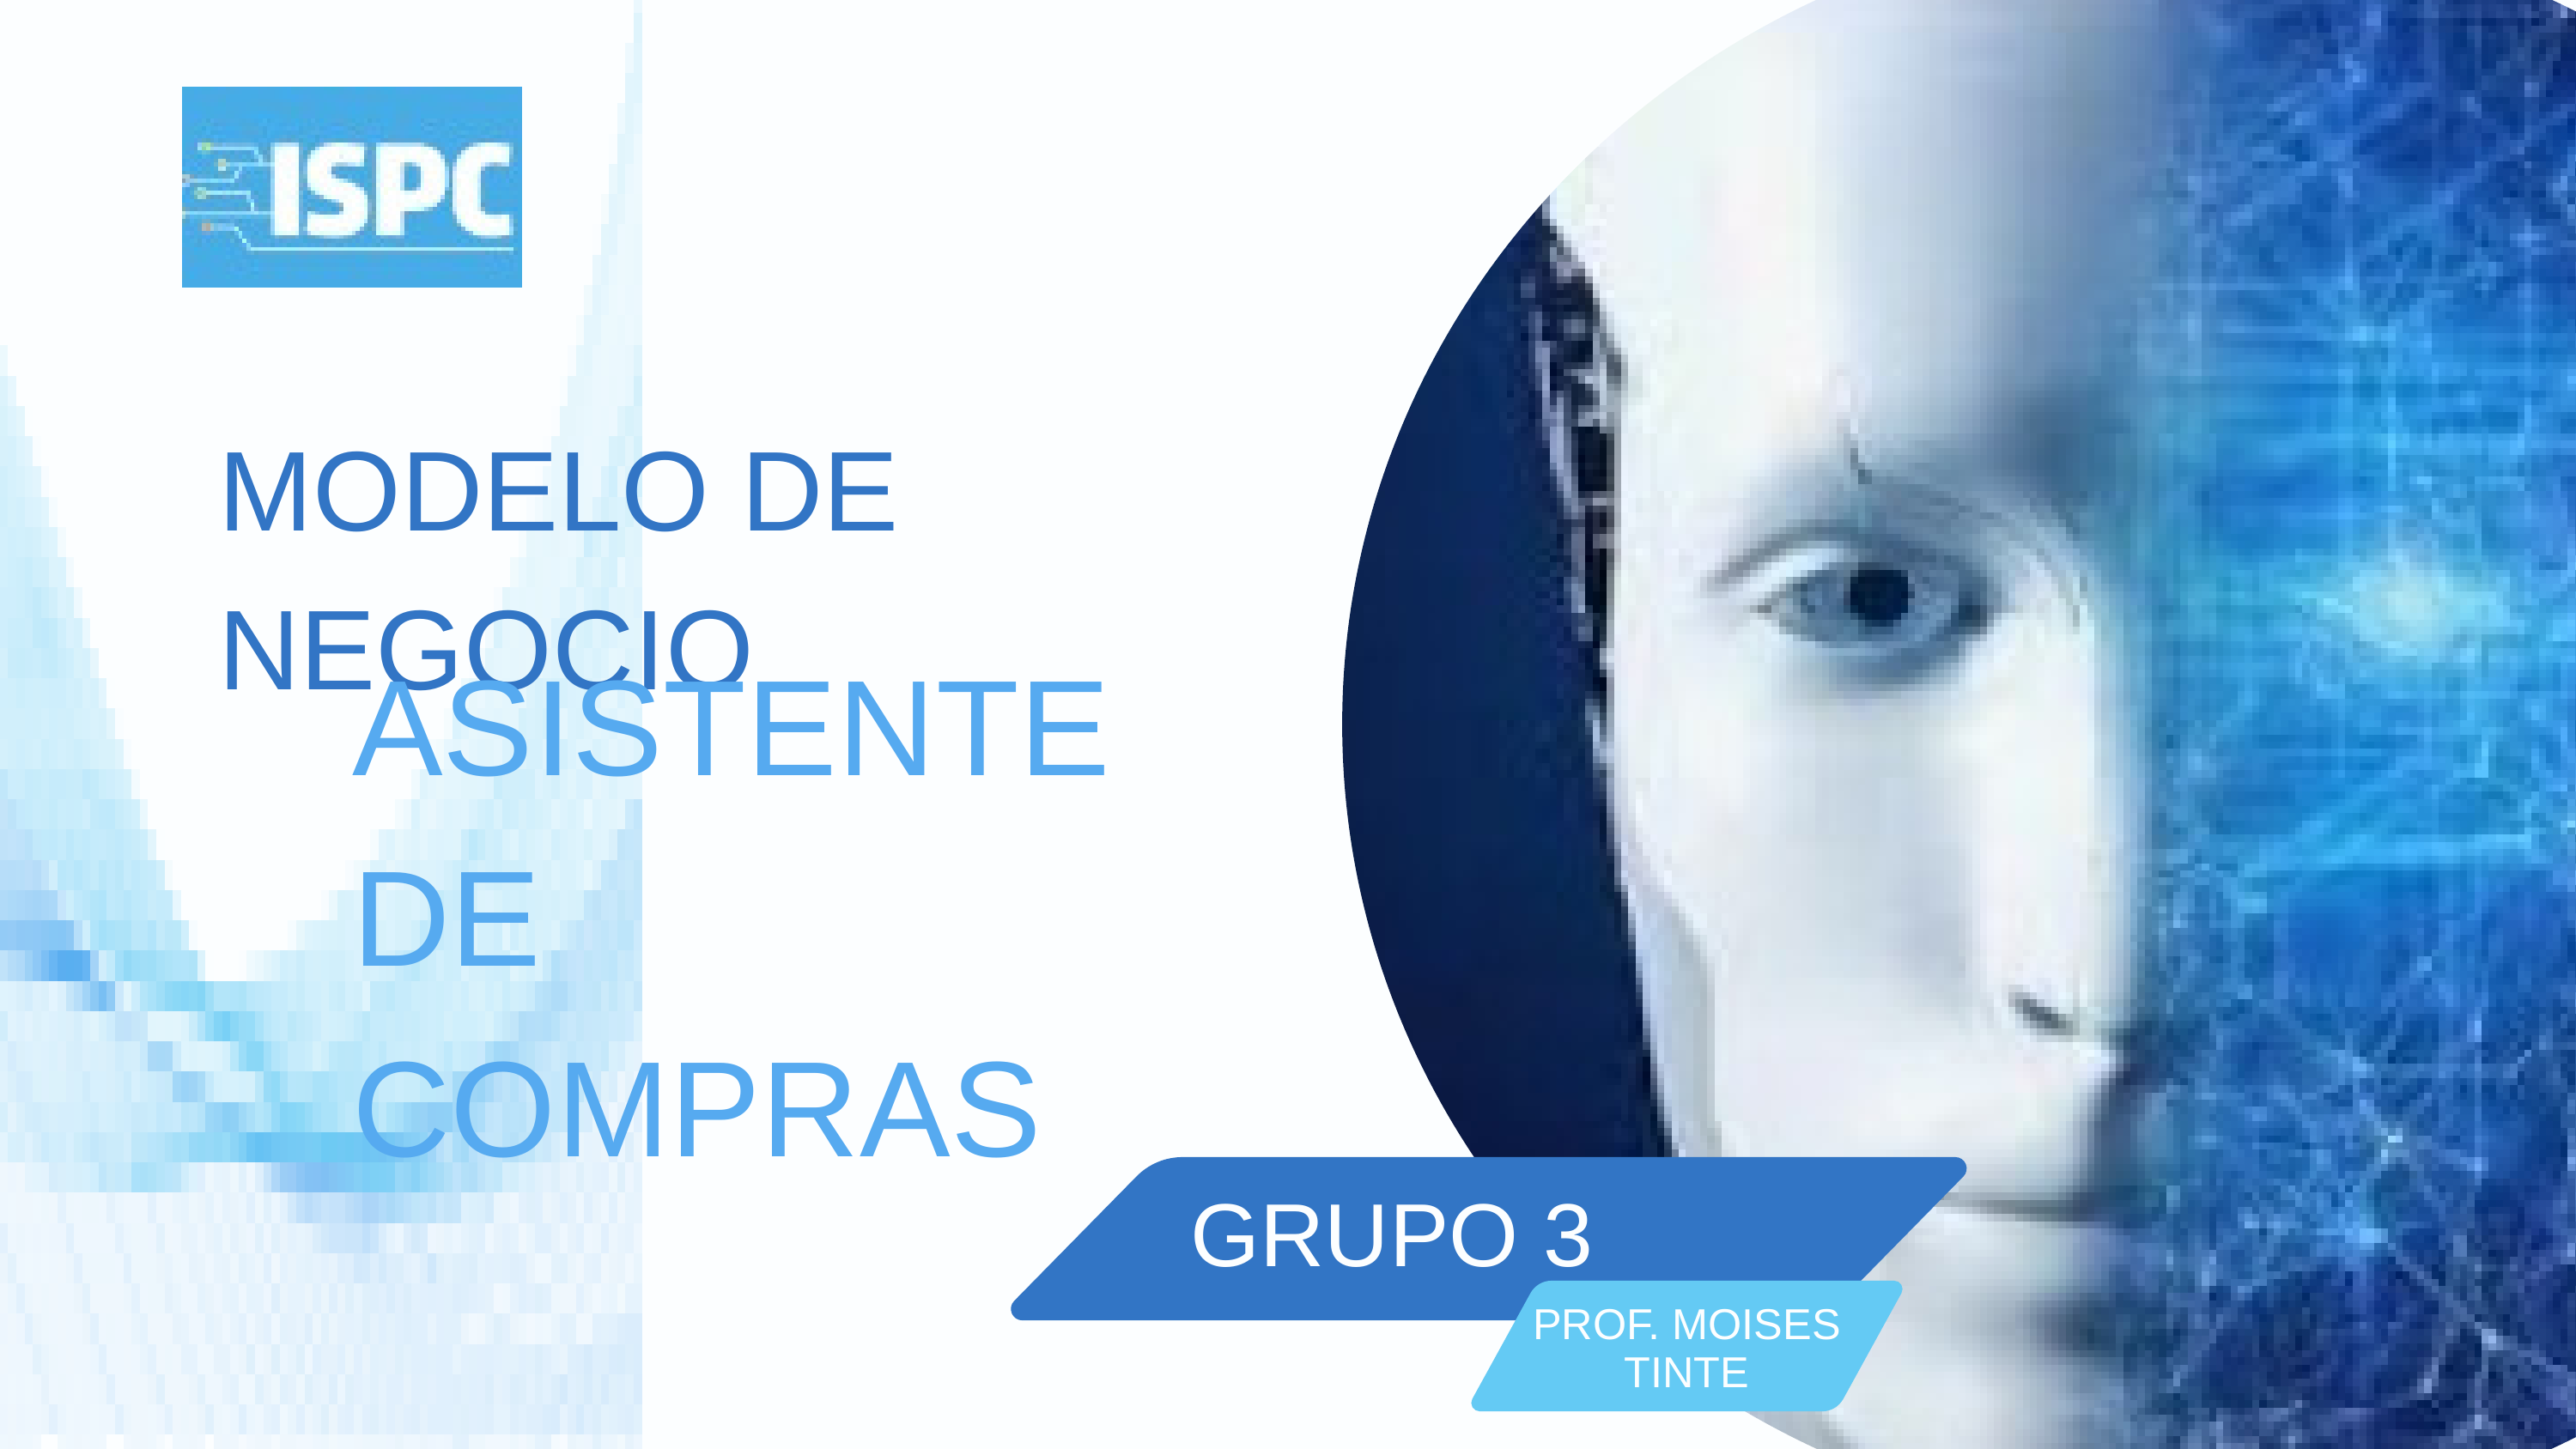

MODELO DE NEGOCIO
ASISTENTE DE COMPRAS

PROF. MOISES TINTE
GRUPO 3